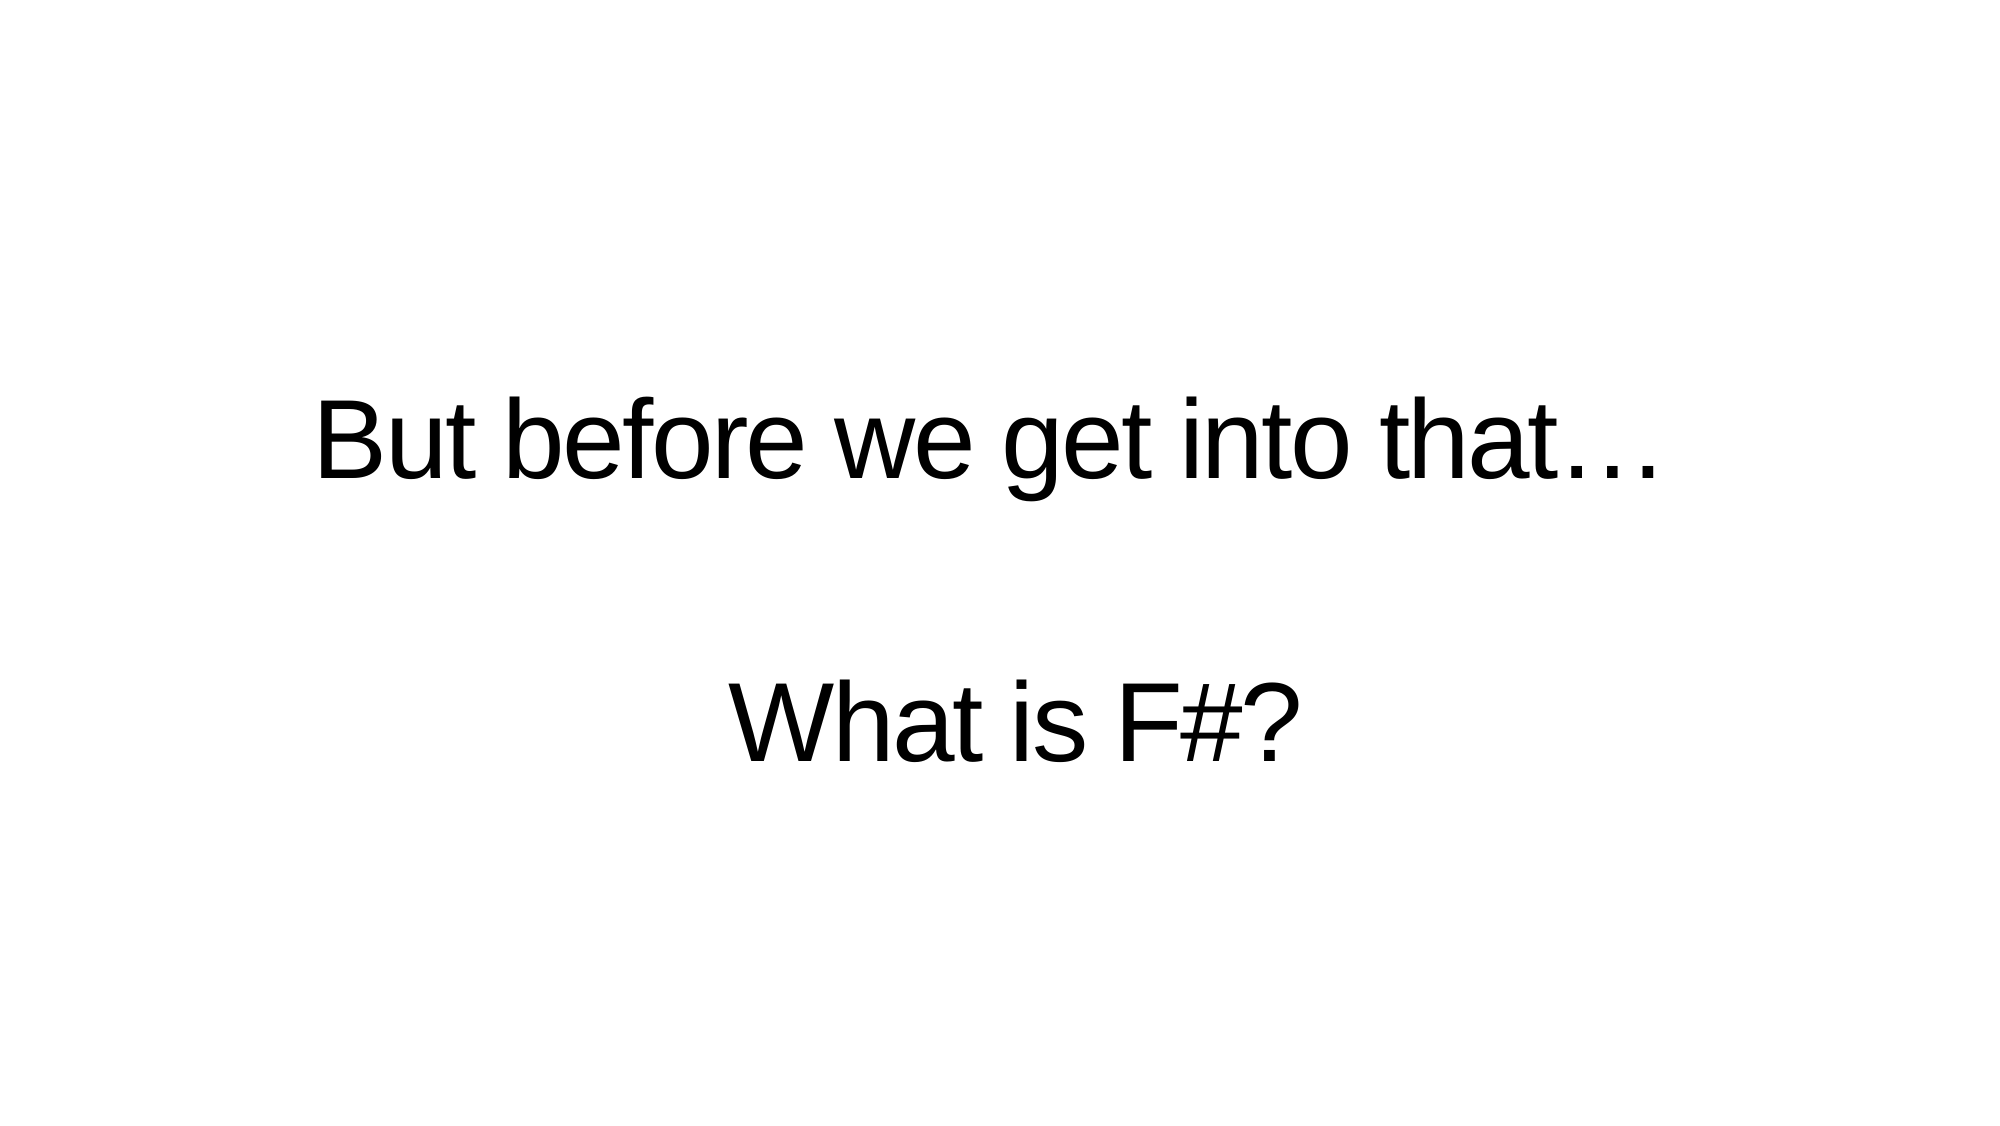

# But before we get into that…
What is F#?